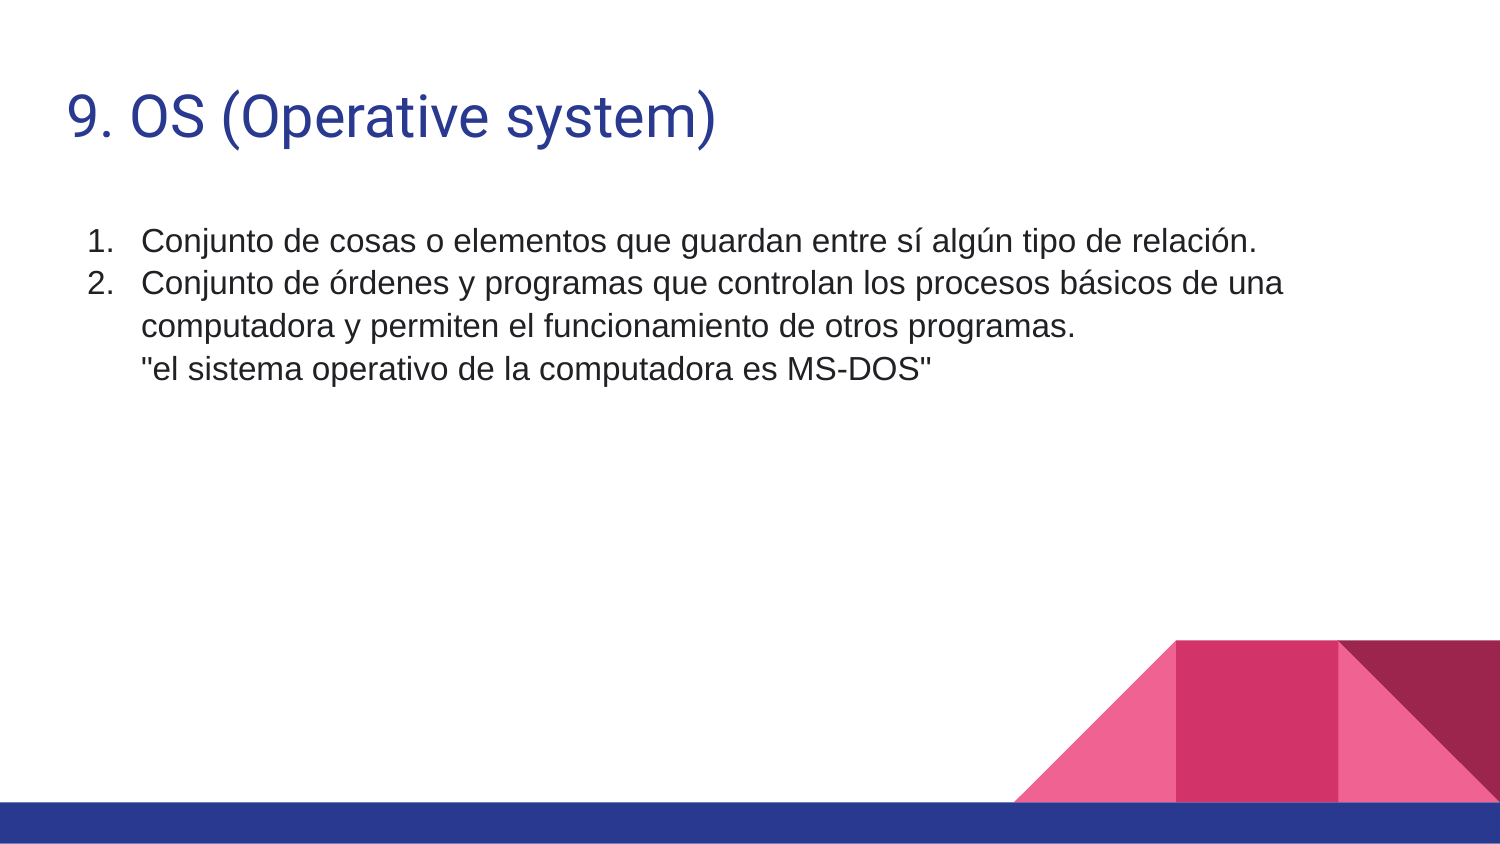

# 9. OS (Operative system)
Conjunto de cosas o elementos que guardan entre sí algún tipo de relación.
Conjunto de órdenes y programas que controlan los procesos básicos de una computadora y permiten el funcionamiento de otros programas.
"el sistema operativo de la computadora es MS-DOS"